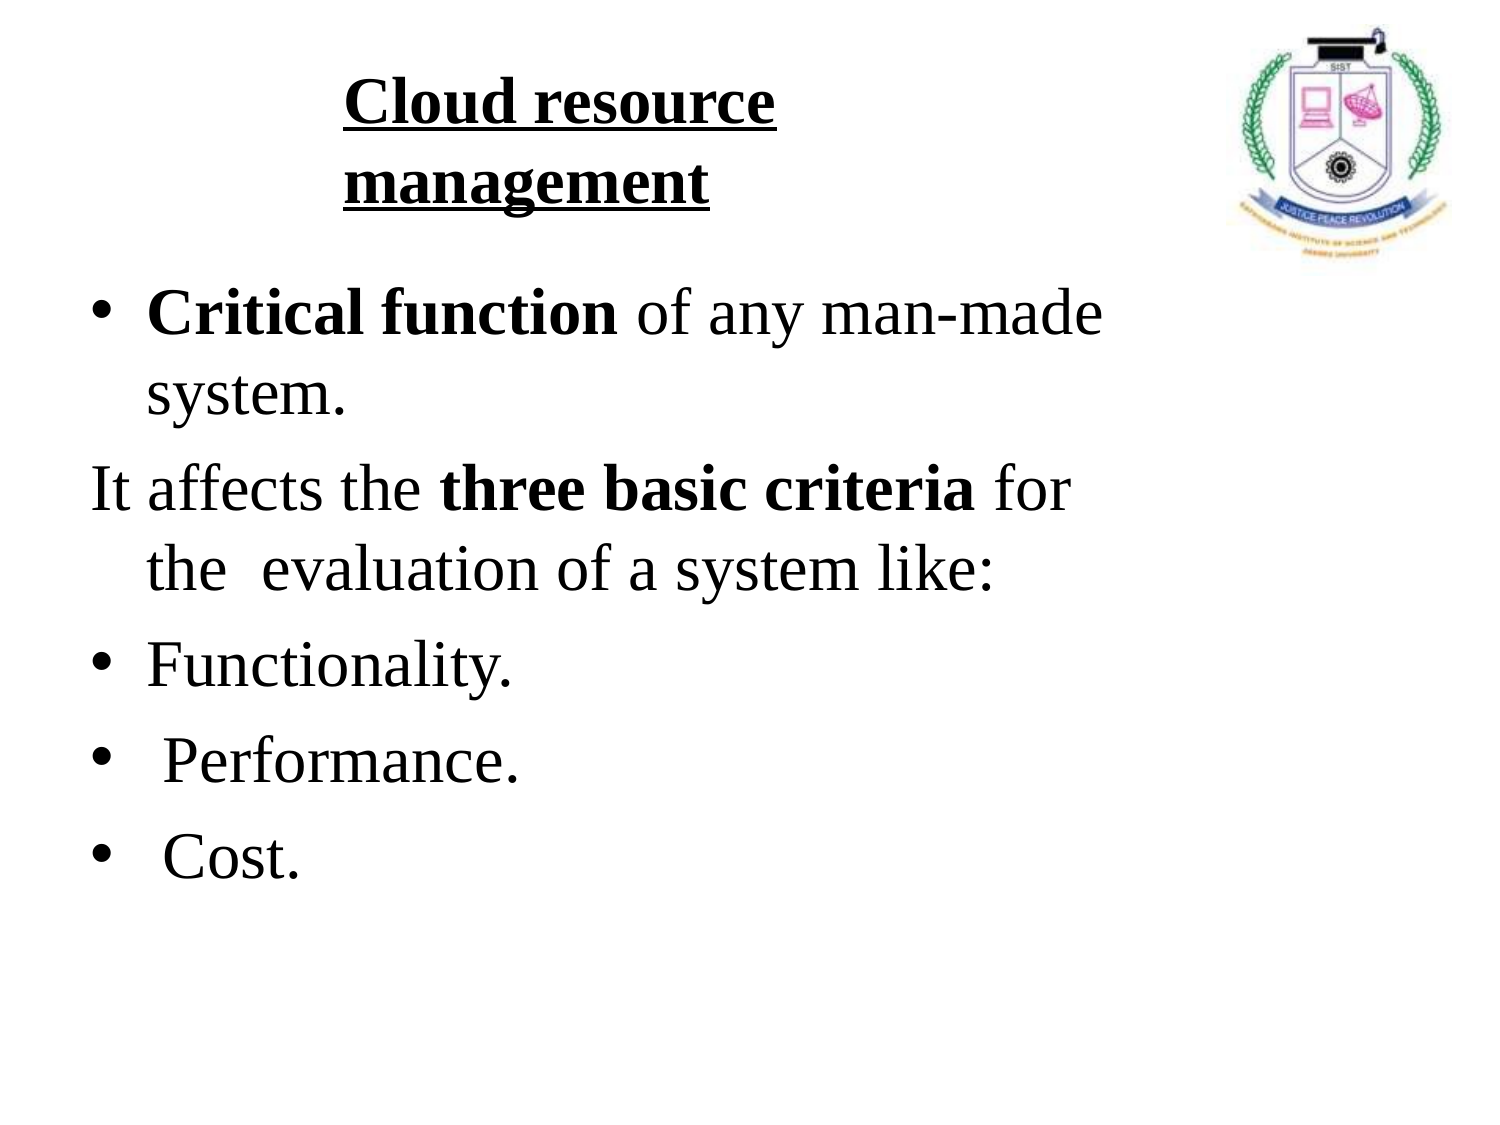

# Cloud resource management
Critical function of any man-made system.
It affects the three basic criteria for the  evaluation of a system like:
Functionality.
Performance.
Cost.